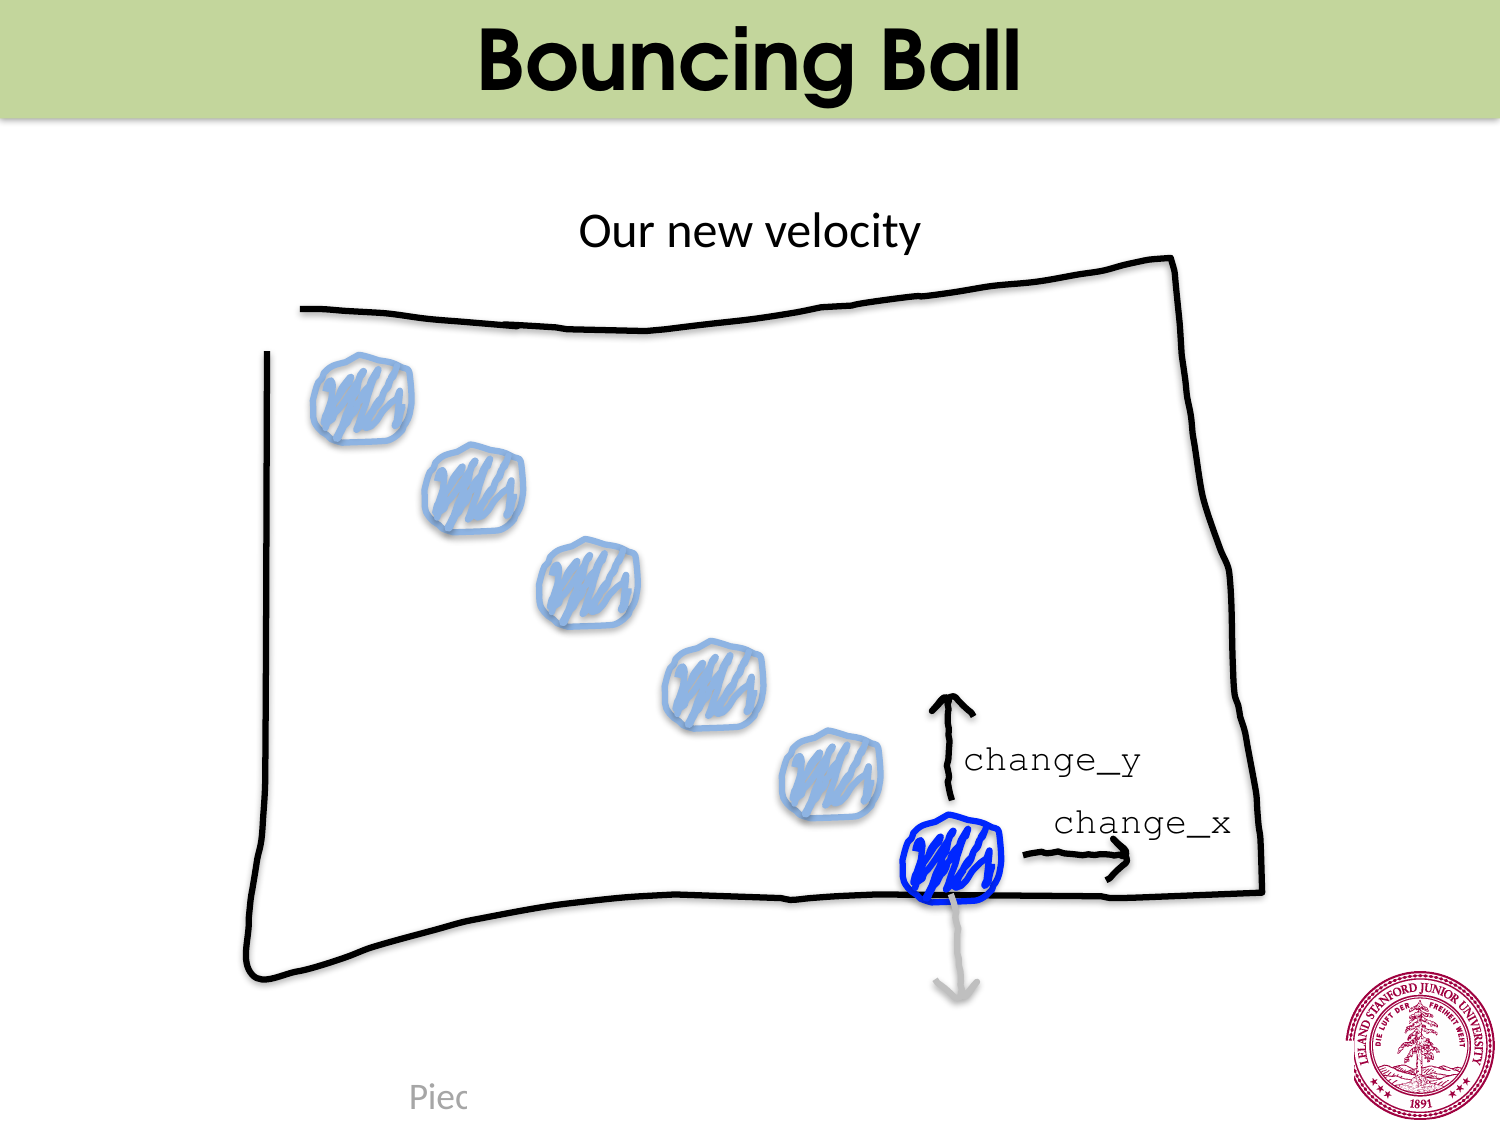

Bouncing Ball
Our new velocity

change_y
change_x

When reflecting vertically: change_y = -change_y